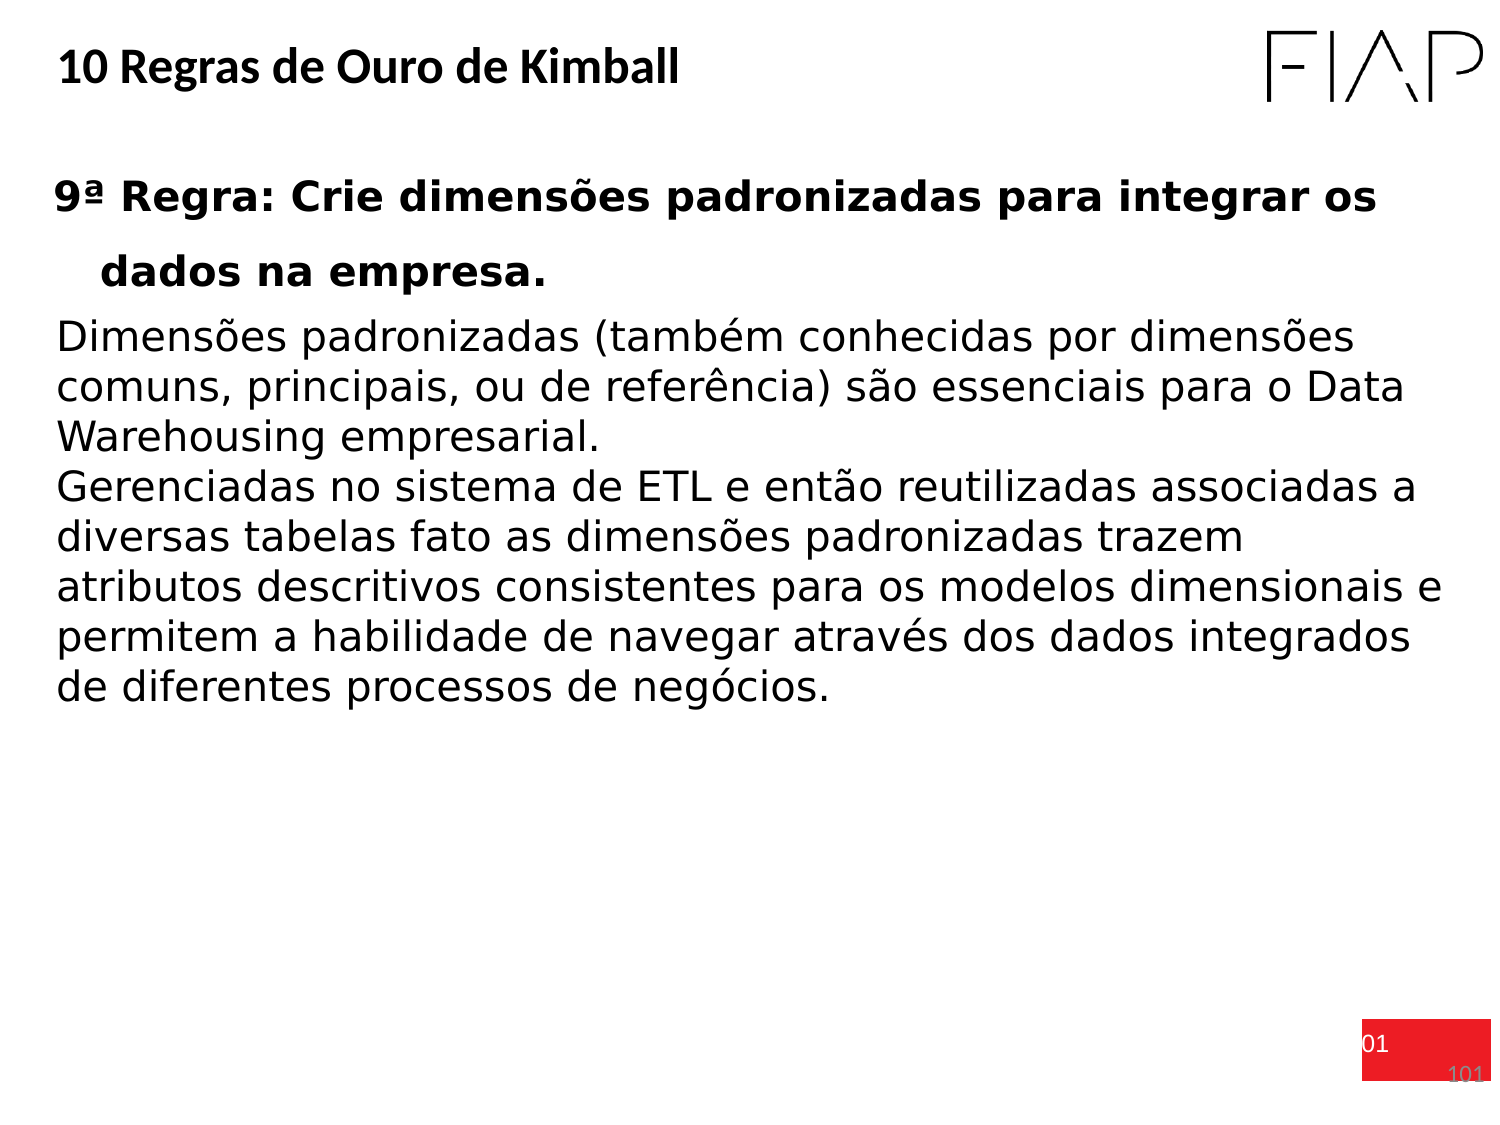

10 Regras de Ouro de Kimball
9ª Regra: Crie dimensões padronizadas para integrar os dados na empresa.
Dimensões padronizadas (também conhecidas por dimensões comuns, principais, ou de referência) são essenciais para o Data Warehousing empresarial.
Gerenciadas no sistema de ETL e então reutilizadas associadas a diversas tabelas fato as dimensões padronizadas trazem atributos descritivos consistentes para os modelos dimensionais e permitem a habilidade de navegar através dos dados integrados de diferentes processos de negócios.
101